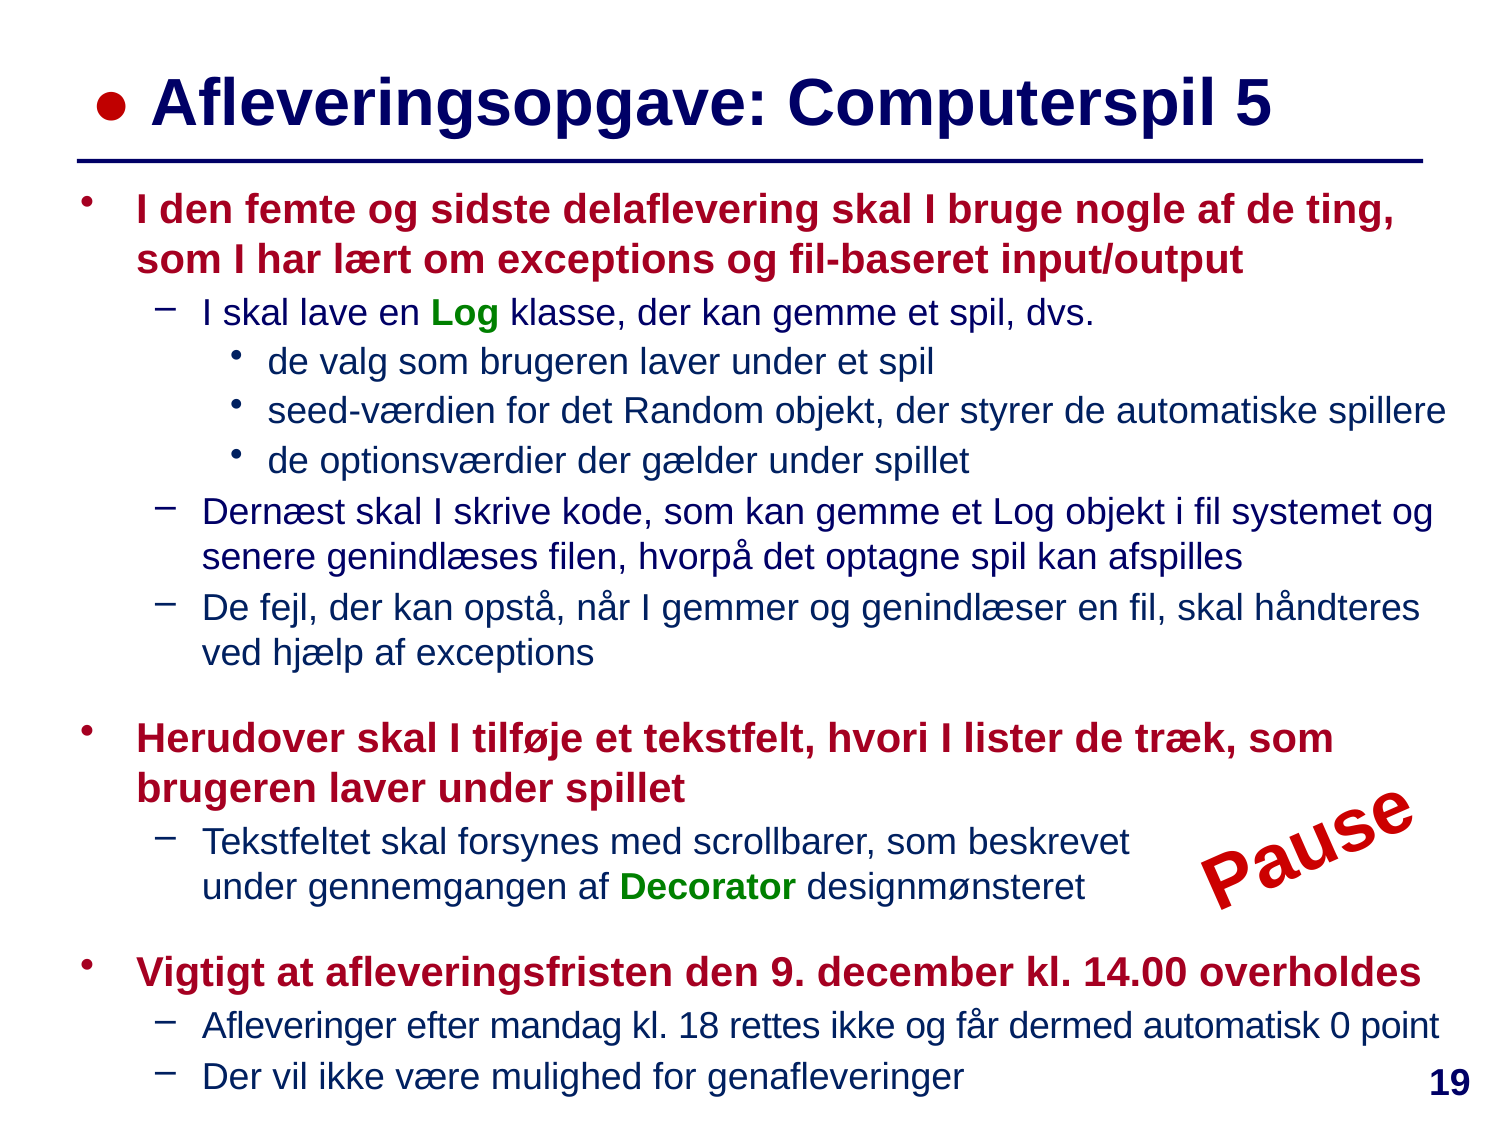

# ● Afleveringsopgave: Computerspil 5
I den femte og sidste delaflevering skal I bruge nogle af de ting, som I har lært om exceptions og fil-baseret input/output
I skal lave en Log klasse, der kan gemme et spil, dvs.
de valg som brugeren laver under et spil
seed-værdien for det Random objekt, der styrer de automatiske spillere
de optionsværdier der gælder under spillet
Dernæst skal I skrive kode, som kan gemme et Log objekt i fil systemet og senere genindlæses filen, hvorpå det optagne spil kan afspilles
De fejl, der kan opstå, når I gemmer og genindlæser en fil, skal håndteres ved hjælp af exceptions
Herudover skal I tilføje et tekstfelt, hvori I lister de træk, som brugeren laver under spillet
Tekstfeltet skal forsynes med scrollbarer, som beskrevet
under gennemgangen af Decorator designmønsteret
Vigtigt at afleveringsfristen den 9. december kl. 14.00 overholdes
Afleveringer efter mandag kl. 18 rettes ikke og får dermed automatisk 0 point
Der vil ikke være mulighed for genafleveringer
Pause
19